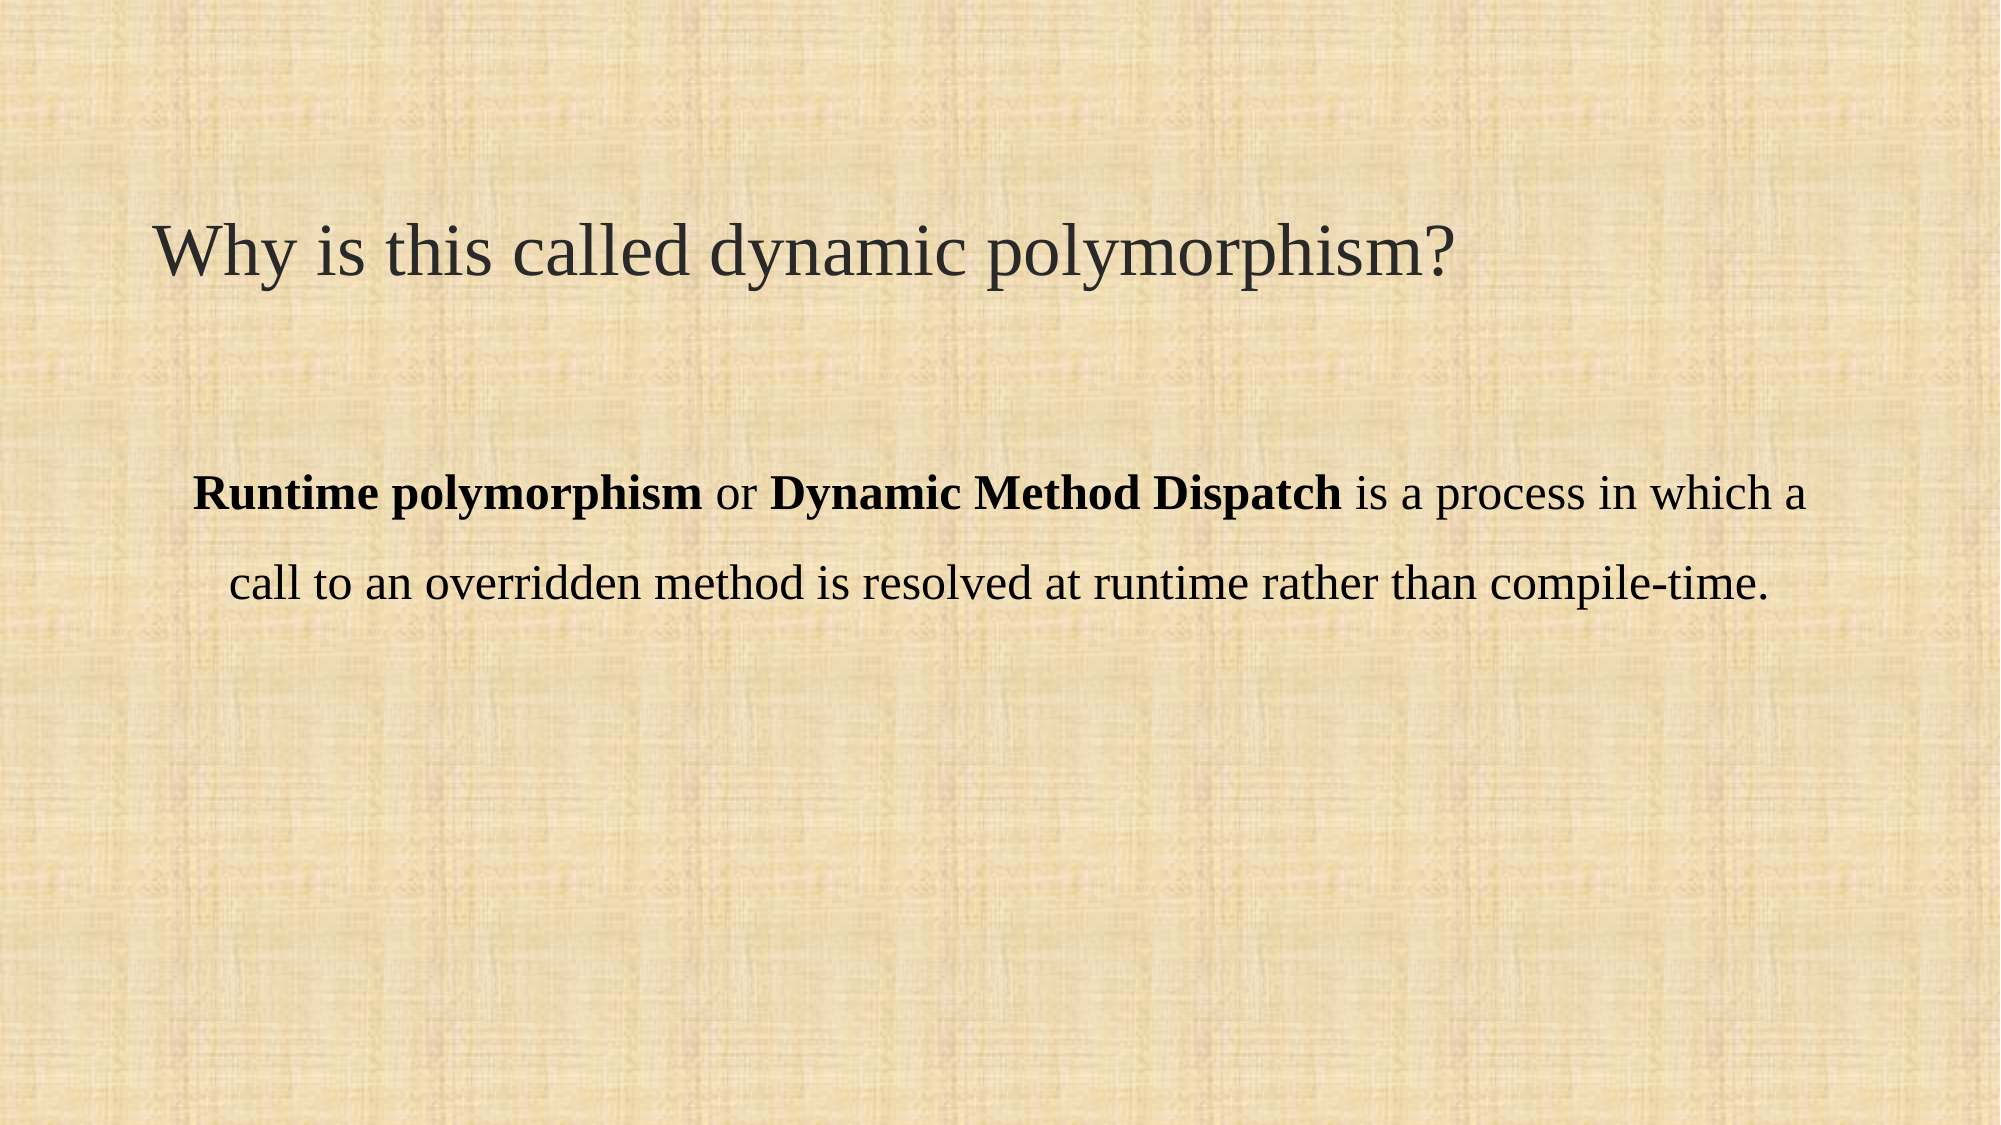

# Why is this called dynamic polymorphism?
Runtime polymorphism or Dynamic Method Dispatch is a process in which a call to an overridden method is resolved at runtime rather than compile-time.